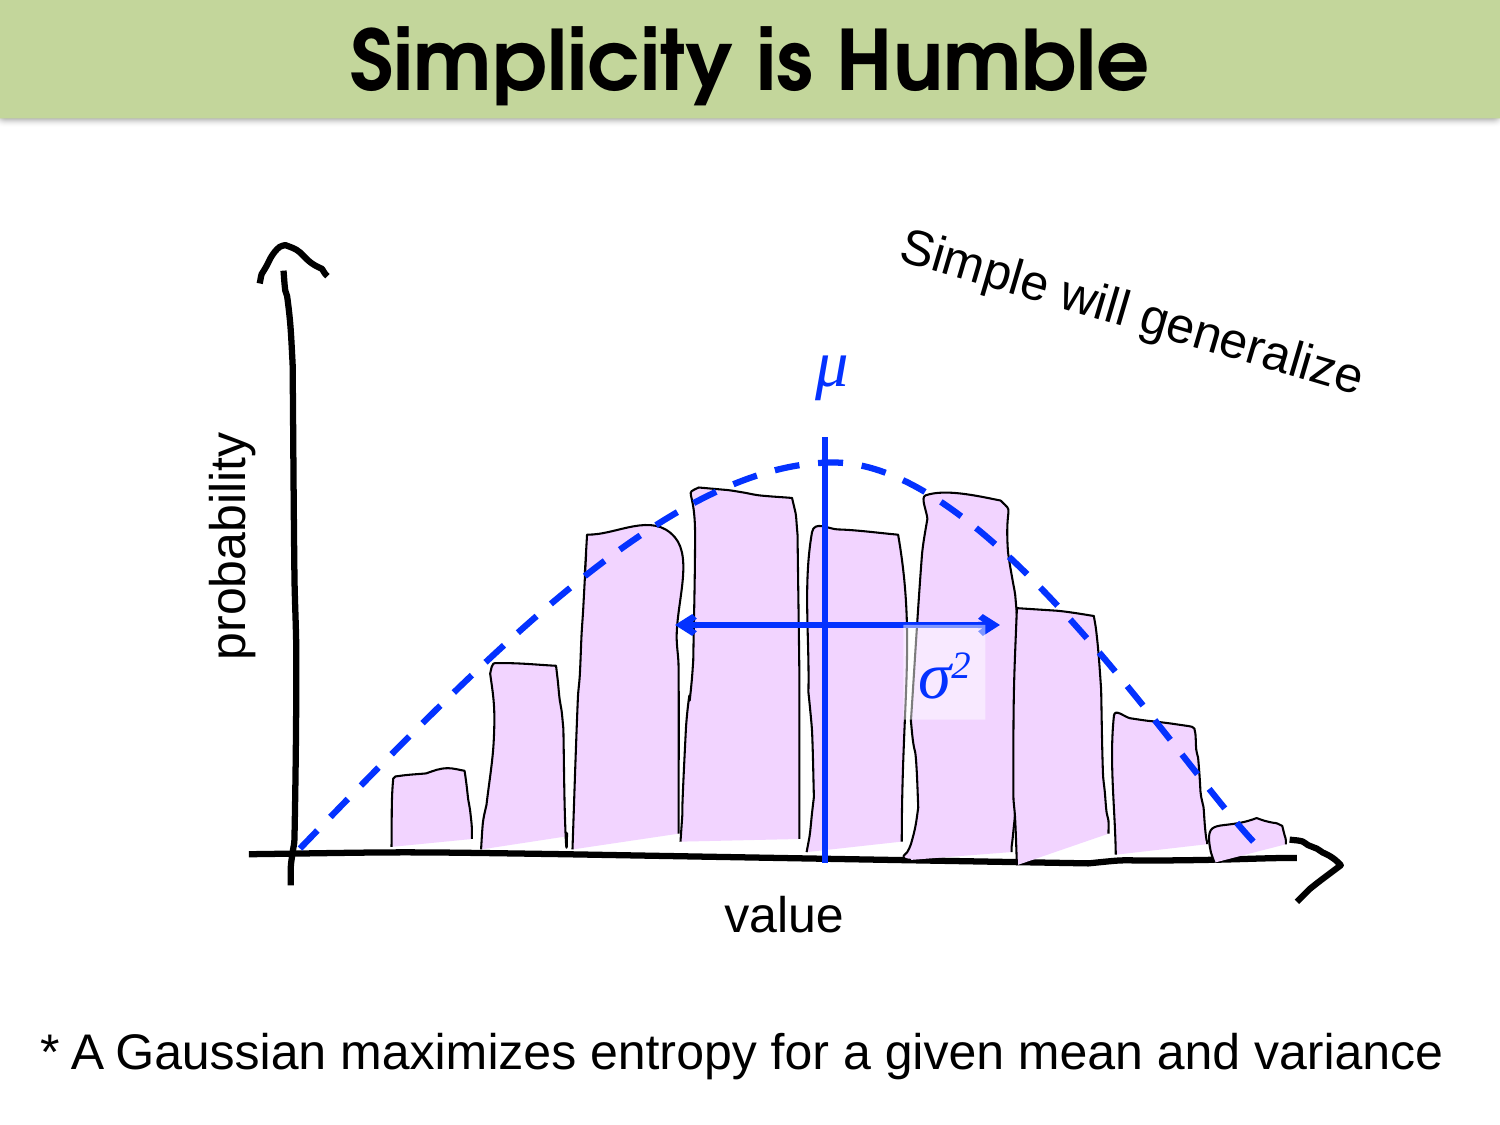

Simplicity is Humble

Simple will generalize
μ

probability
σ2

value
* A Gaussian maximizes entropy for a given mean and variance